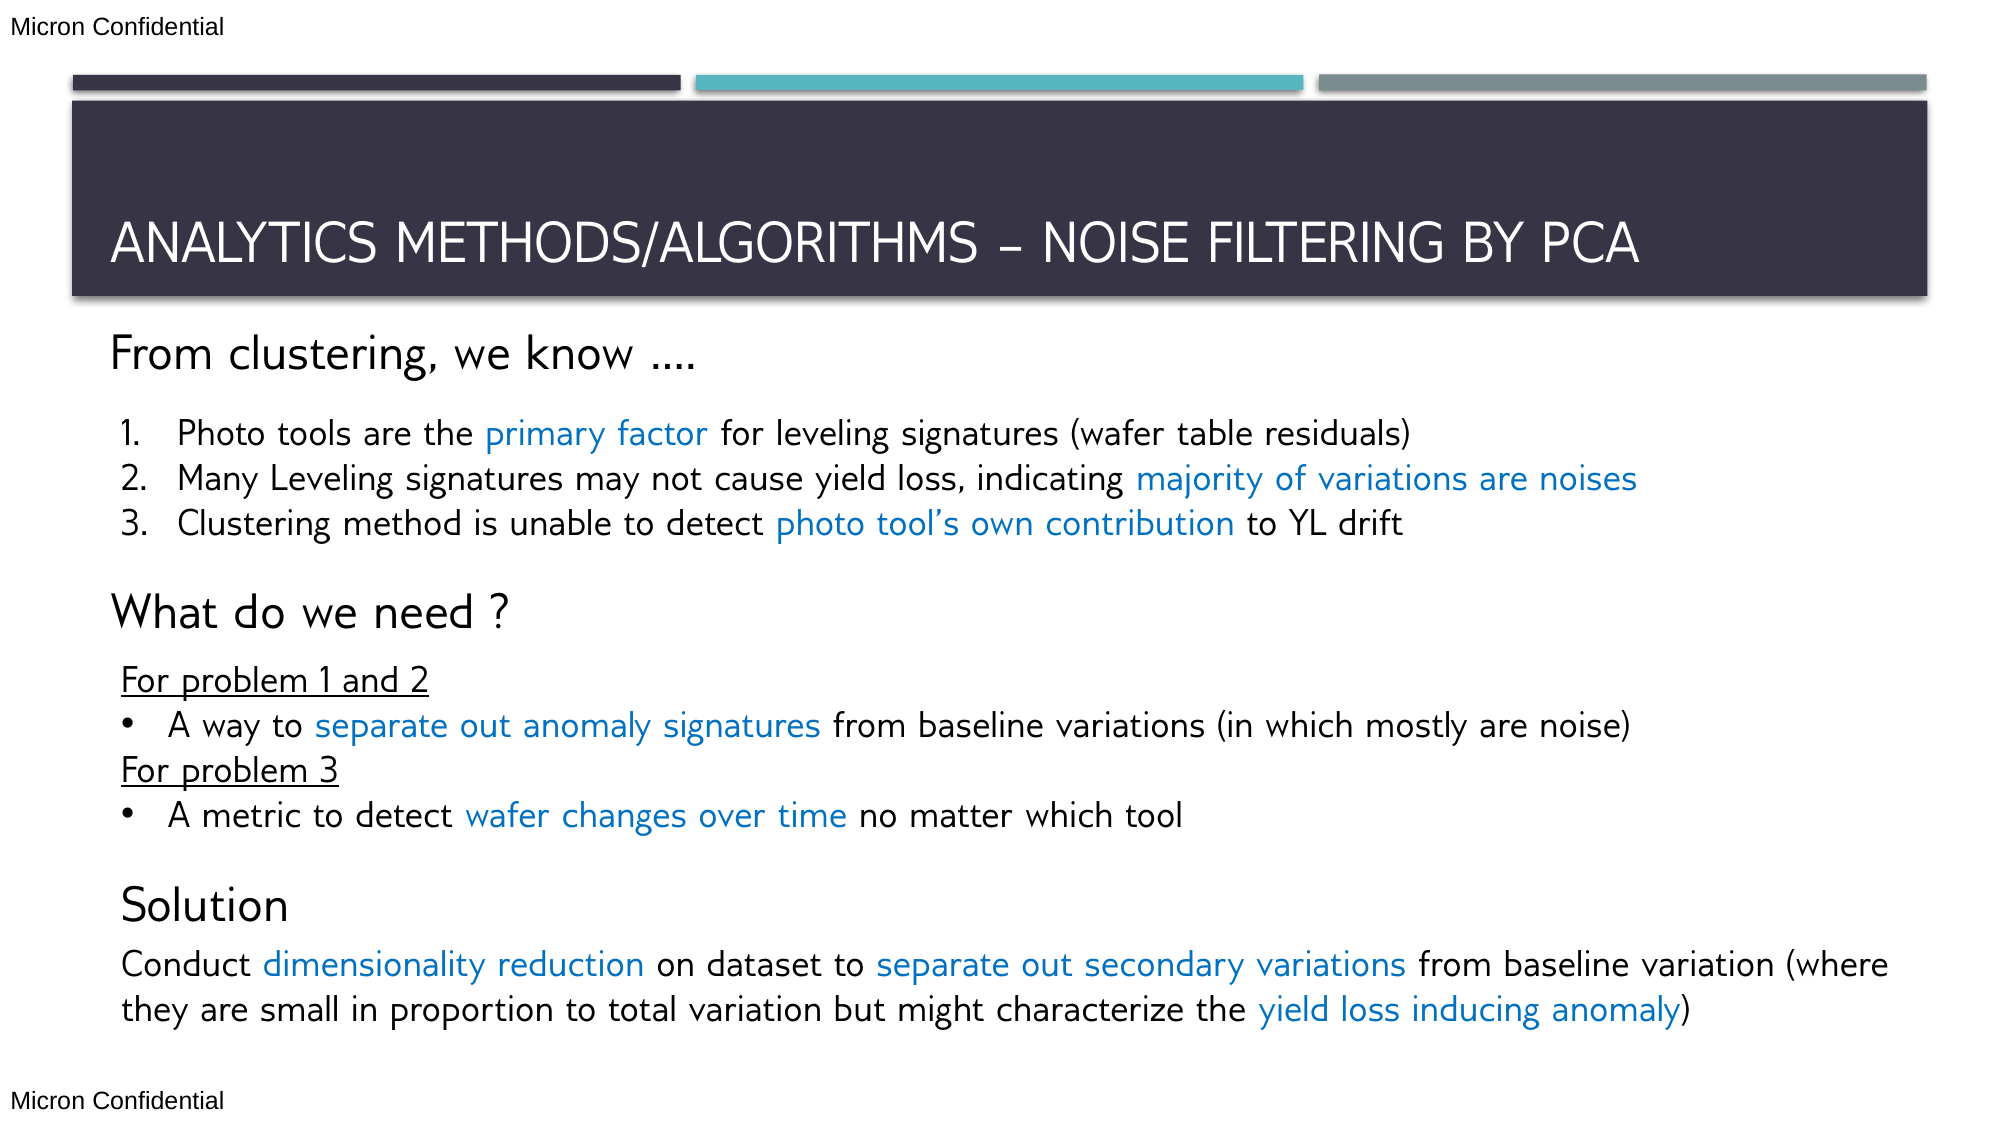

# Analytics methods/algorithms – Noise filtering by PCA
From clustering, we know ….
Photo tools are the primary factor for leveling signatures (wafer table residuals)
Many Leveling signatures may not cause yield loss, indicating majority of variations are noises
Clustering method is unable to detect photo tool’s own contribution to YL drift
What do we need ?
For problem 1 and 2
A way to separate out anomaly signatures from baseline variations (in which mostly are noise)
For problem 3
A metric to detect wafer changes over time no matter which tool
Solution
Conduct dimensionality reduction on dataset to separate out secondary variations from baseline variation (where they are small in proportion to total variation but might characterize the yield loss inducing anomaly)